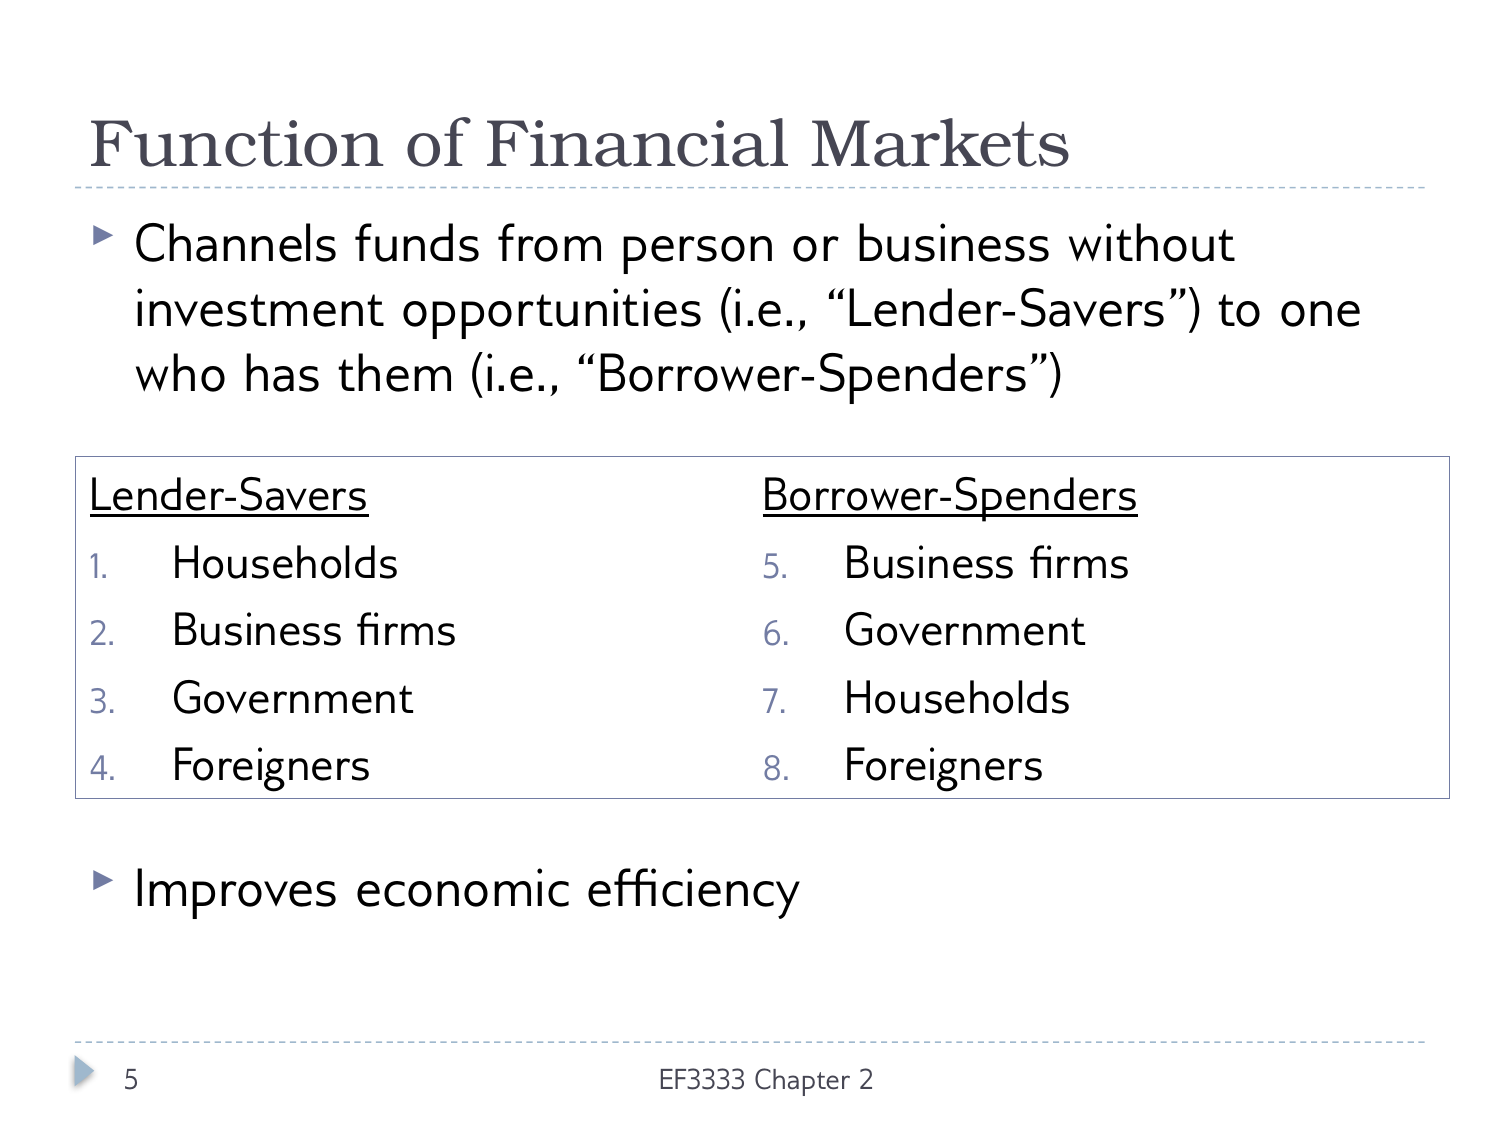

# Function of Financial Markets
Channels funds from person or business without investment opportunities (i.e., “Lender-Savers”) to one who has them (i.e., “Borrower-Spenders”)

Improves economic efficiency
Lender-Savers
Households
Business firms
Government
Foreigners
Borrower-Spenders
Business firms
Government
Households
Foreigners
5
EF3333 Chapter 2